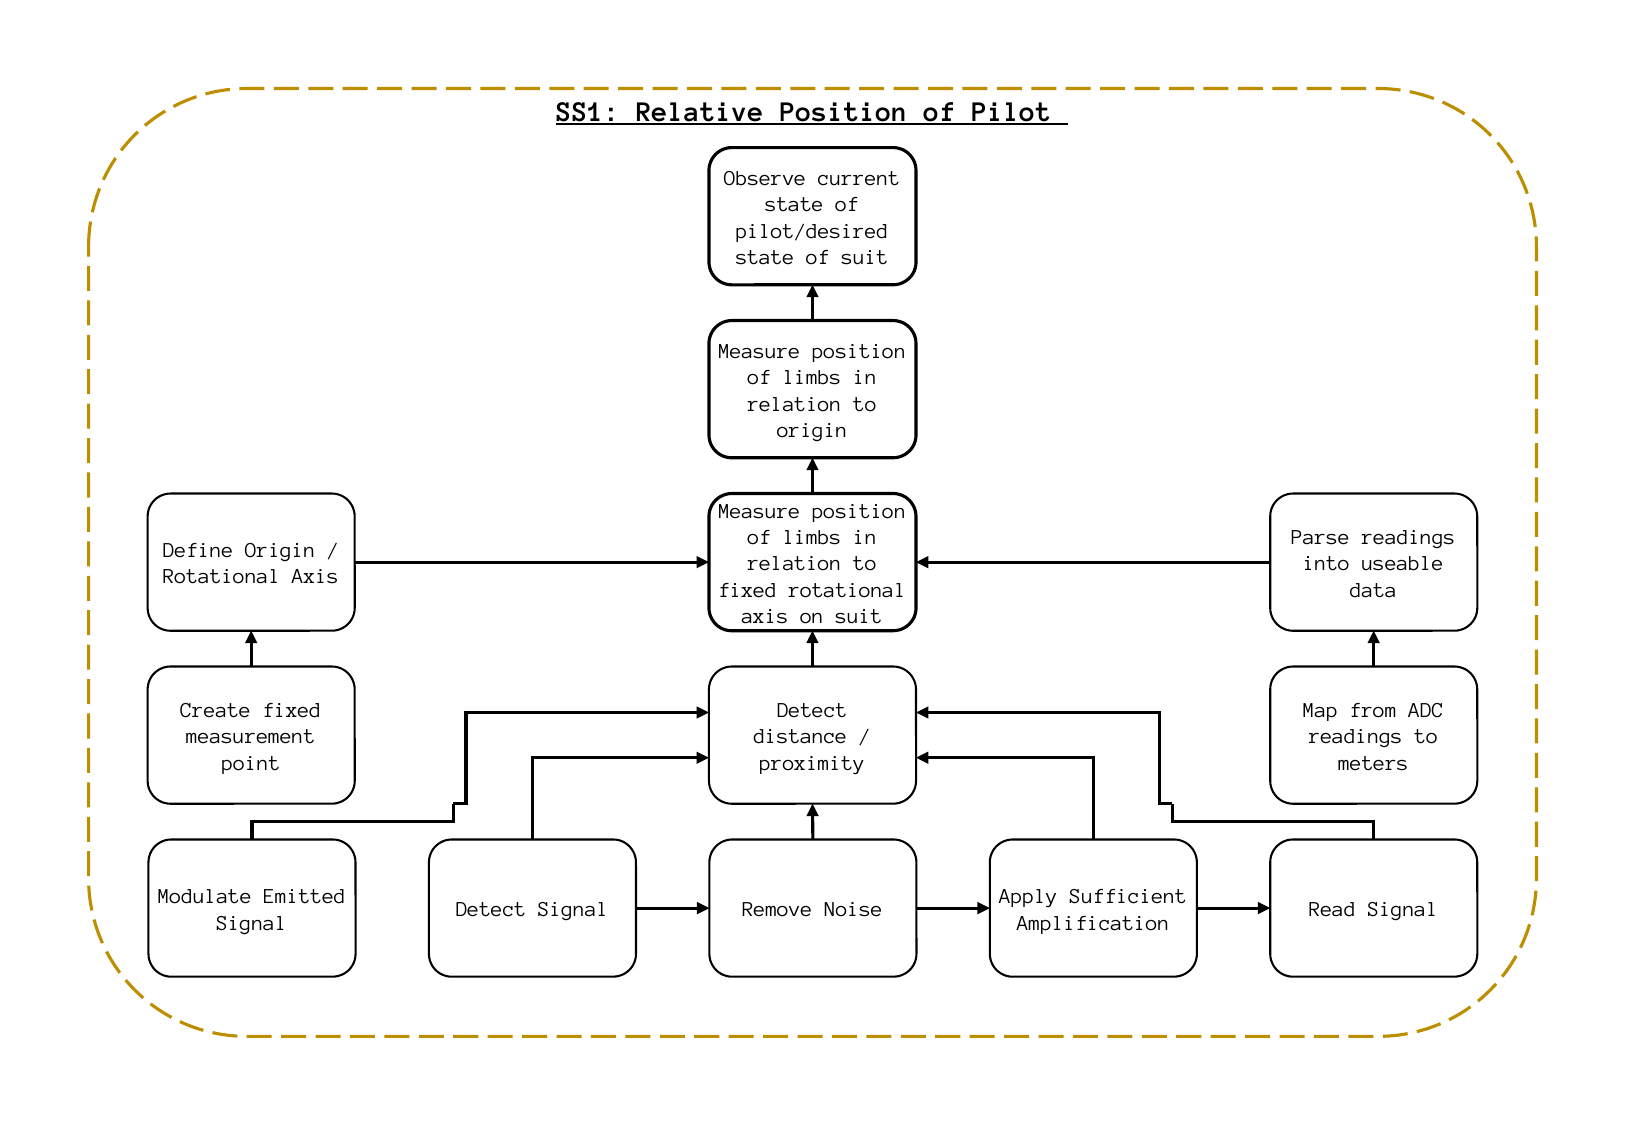

SS1: Relative Position of Pilot
Observe current state of pilot/desired state of suit
Measure position of limbs in relation to origin
Define Origin / Rotational Axis
Measure position of limbs in relation to fixed rotational axis on suit
Parse readings into useable data
Detect distance / proximity
Create fixed measurement point
Map from ADC readings to meters

Modulate Emitted Signal
Detect Signal

Remove Noise

Apply Sufficient Amplification
Read Signal